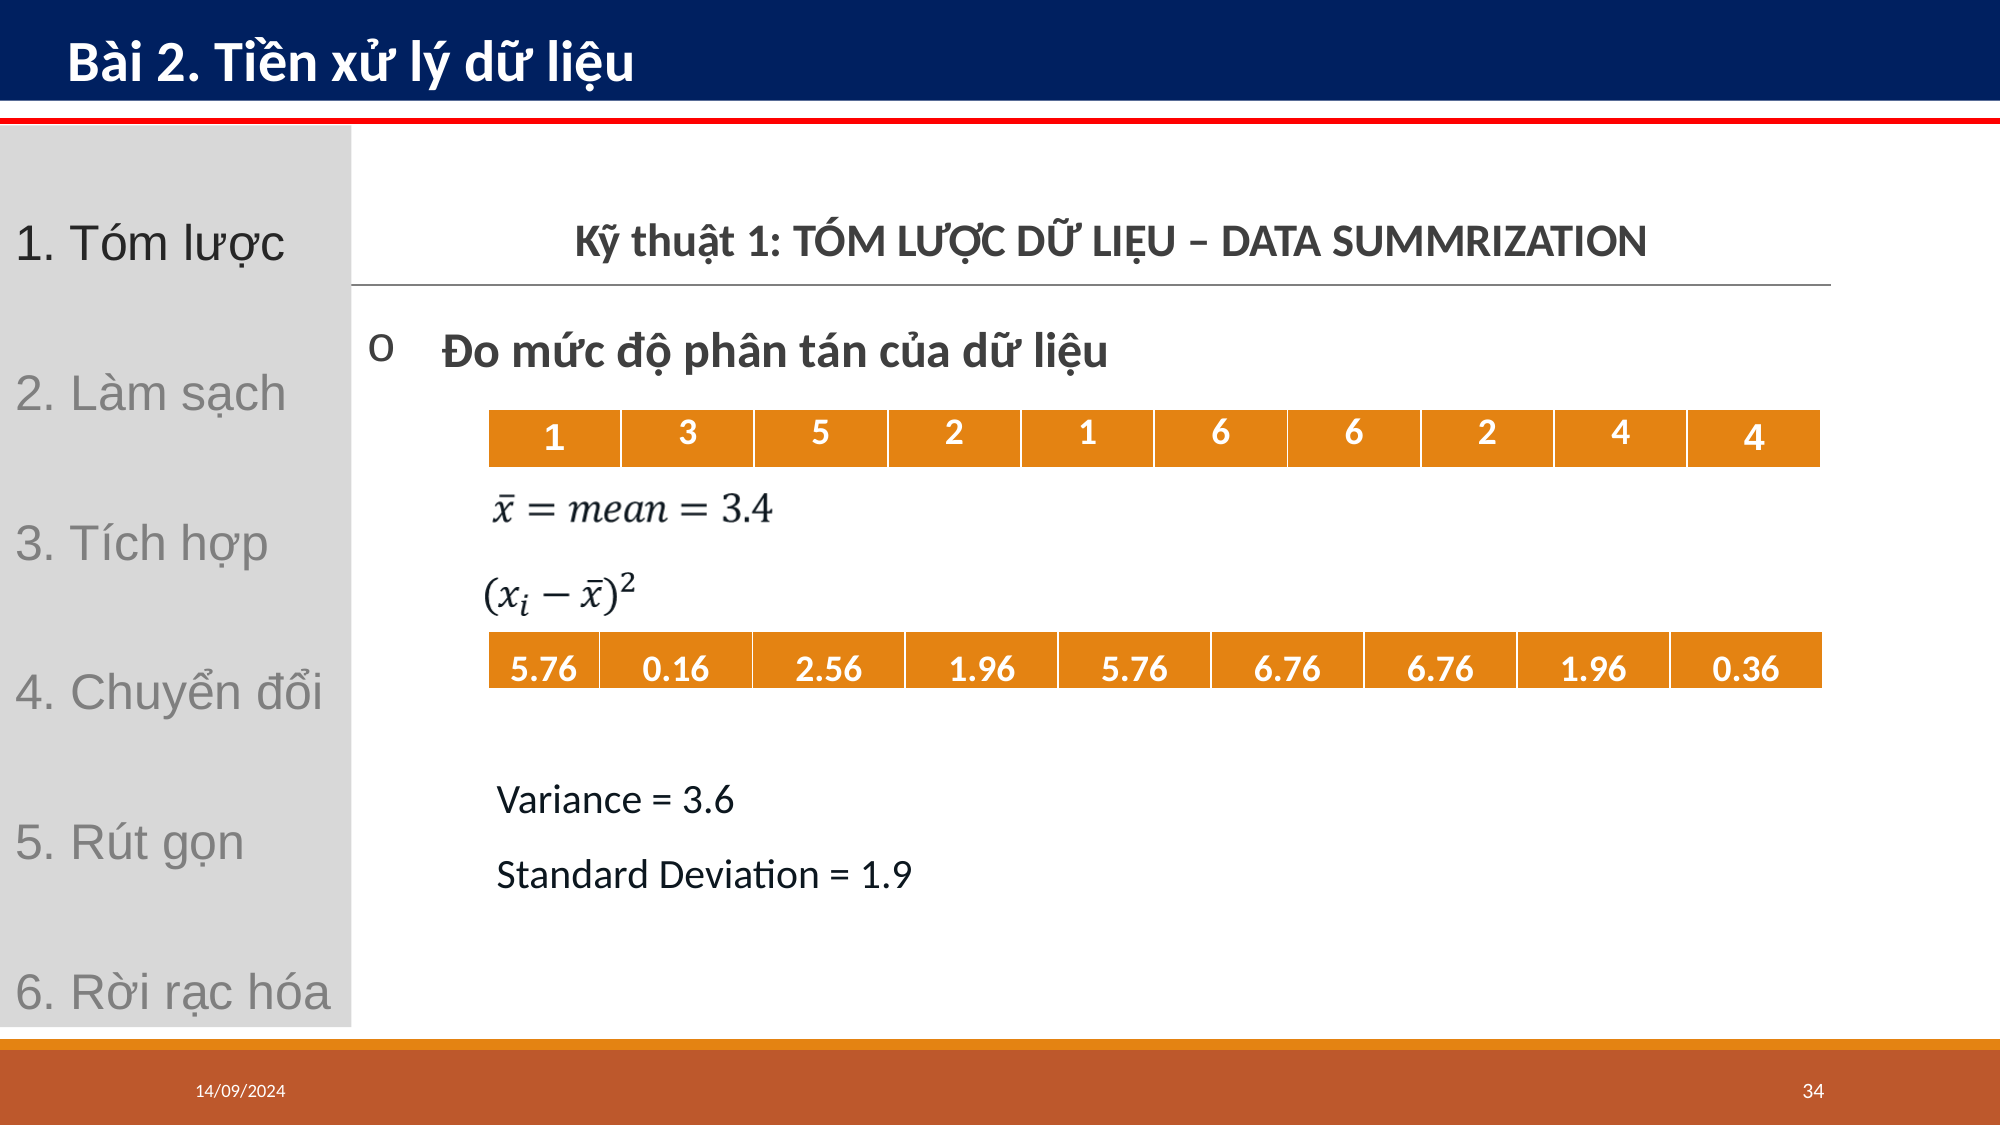

# Bài 2. Tiền xử lý dữ liệu
1. Tóm lược
2. Làm sạch
3. Tích hợp
4. Chuyển đổi
5. Rút gọn
6. Rời rạc hóa
Kỹ thuật 1: TÓM LƯỢC DỮ LIỆU – DATA SUMMRIZATION
Đo mức độ phân tán của dữ liệu
| 1 | 3 | 5 | 2 | 1 | 6 | 6 | 2 | 4 | 4 |
| --- | --- | --- | --- | --- | --- | --- | --- | --- | --- |

| 5.76 | 0.16 | 2.56 | 1.96 | 5.76 | 6.76 | 6.76 | 1.96 | 0.36 |
| --- | --- | --- | --- | --- | --- | --- | --- | --- |
Variance = 3.6
Standard Deviation = 1.9
14/09/2024
34